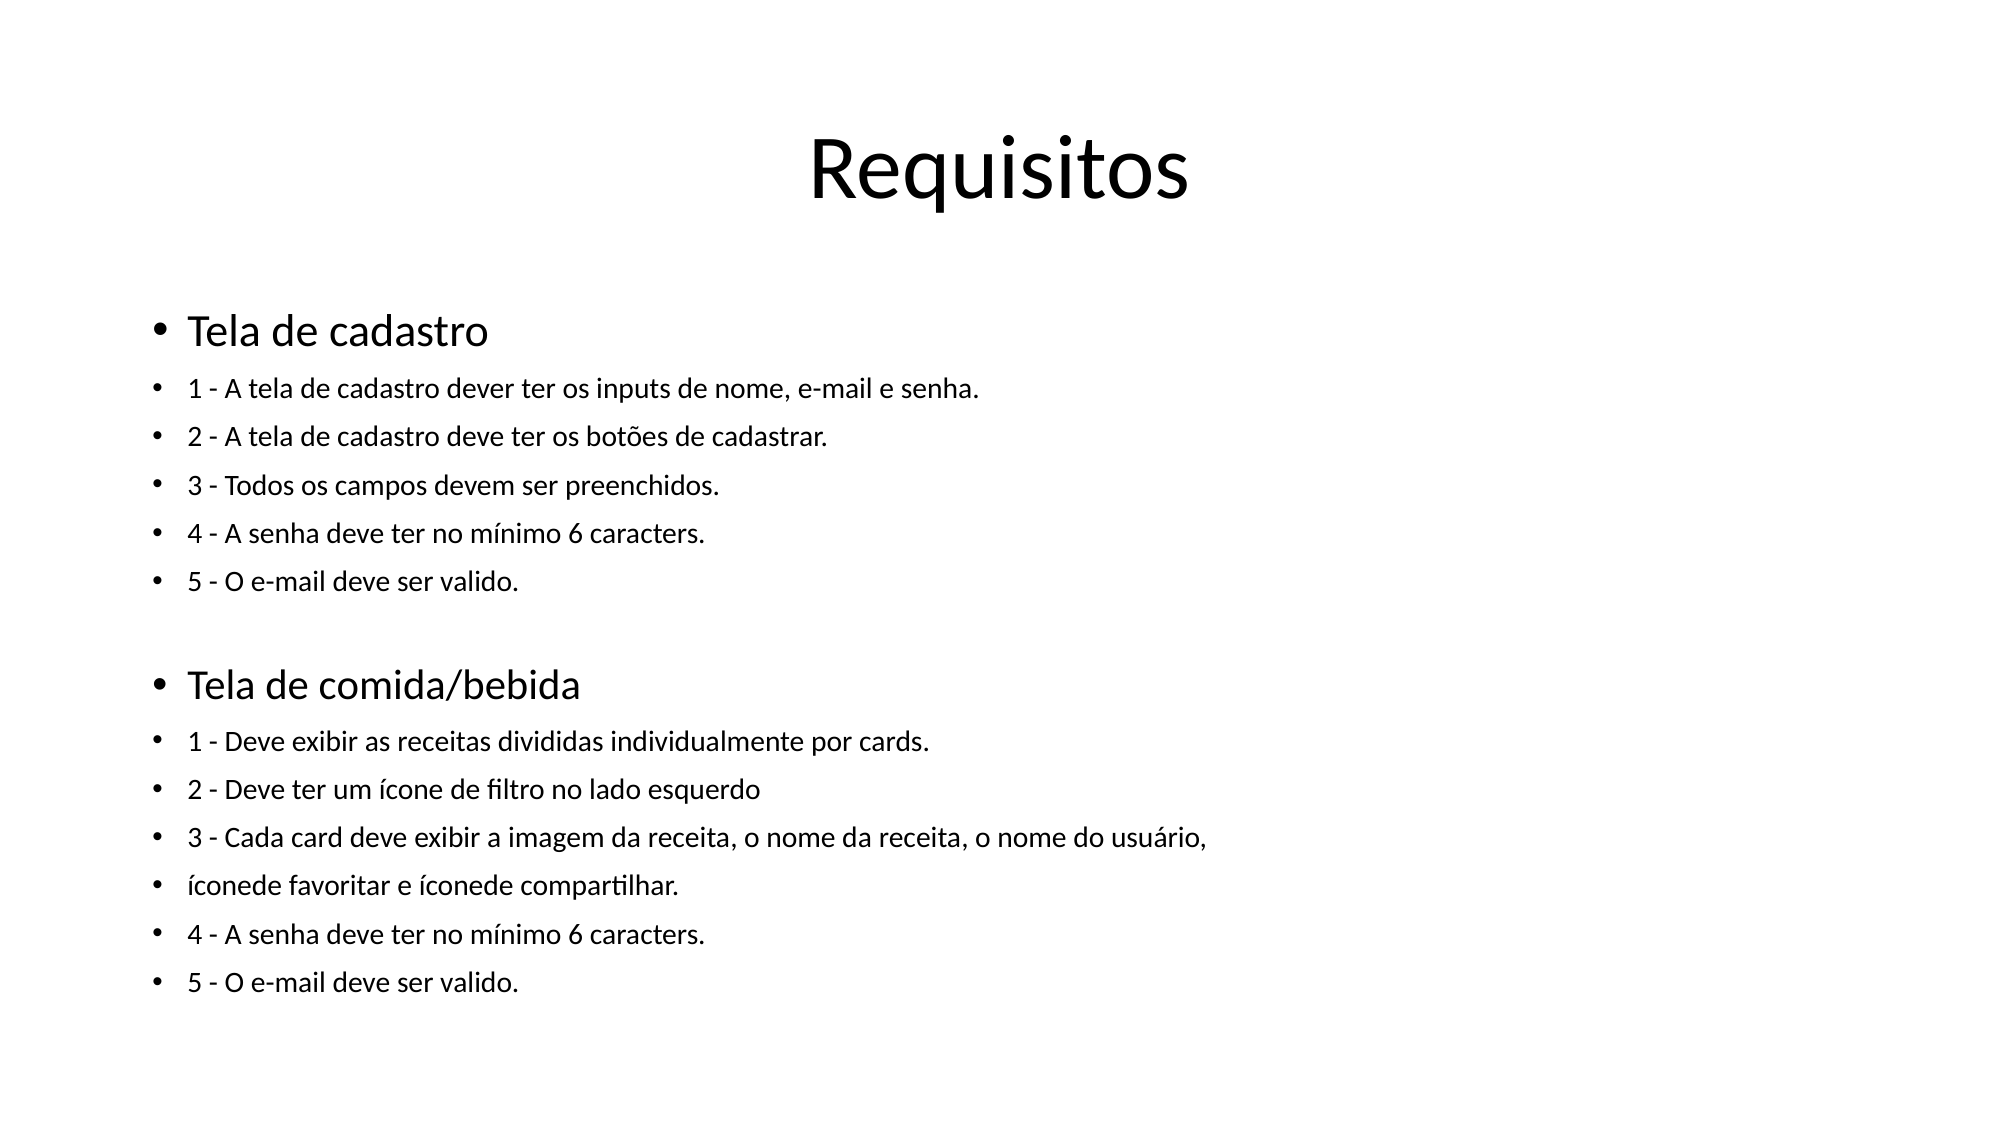

# Requisitos
Tela de cadastro
1 - A tela de cadastro dever ter os inputs de nome, e-mail e senha.
2 - A tela de cadastro deve ter os botões de cadastrar.
3 - Todos os campos devem ser preenchidos.
4 - A senha deve ter no mínimo 6 caracters.
5 - O e-mail deve ser valido.

Tela de comida/bebida
1 - Deve exibir as receitas divididas individualmente por cards.
2 - Deve ter um ícone de filtro no lado esquerdo
3 - Cada card deve exibir a imagem da receita, o nome da receita, o nome do usuário,
íconede favoritar e íconede compartilhar.
4 - A senha deve ter no mínimo 6 caracters.
5 - O e-mail deve ser valido.